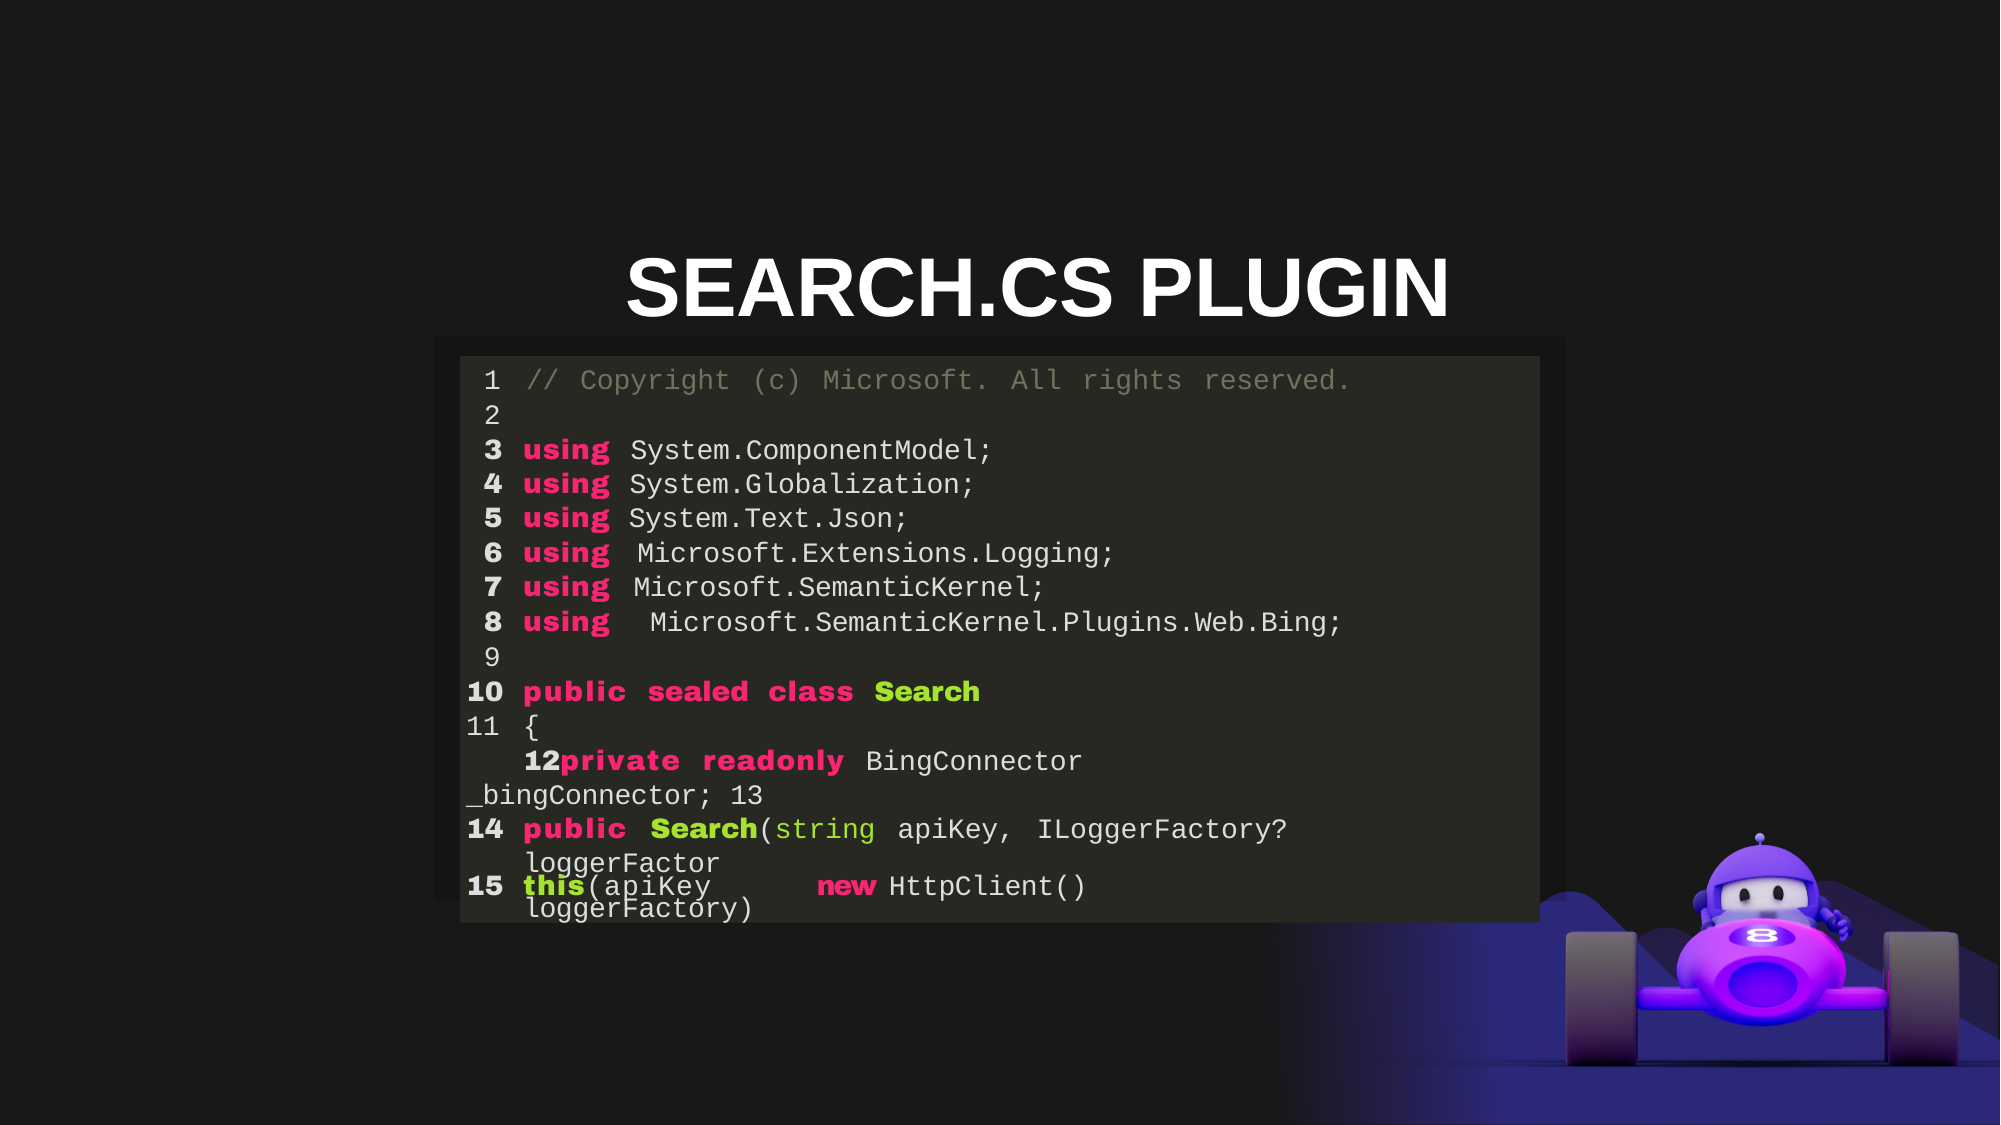

# SEARCH.CS PLUGIN

1 // Copyright (c) Microsoft. All rights reserved. 2
using System.ComponentModel;
using System.Globalization;
using System.Text.Json;
using  Microsoft.Extensions.Logging;
using  Microsoft.SemanticKernel;
using   Microsoft.SemanticKernel.Plugins.Web.Bing;
9
public sealed class Search
{
private  readonly  BingConnector _bingConnector; 13
public  Search(string apiKey, ILoggerFactory? loggerFactor
this(apiKey	new HttpClient()	loggerFactory)